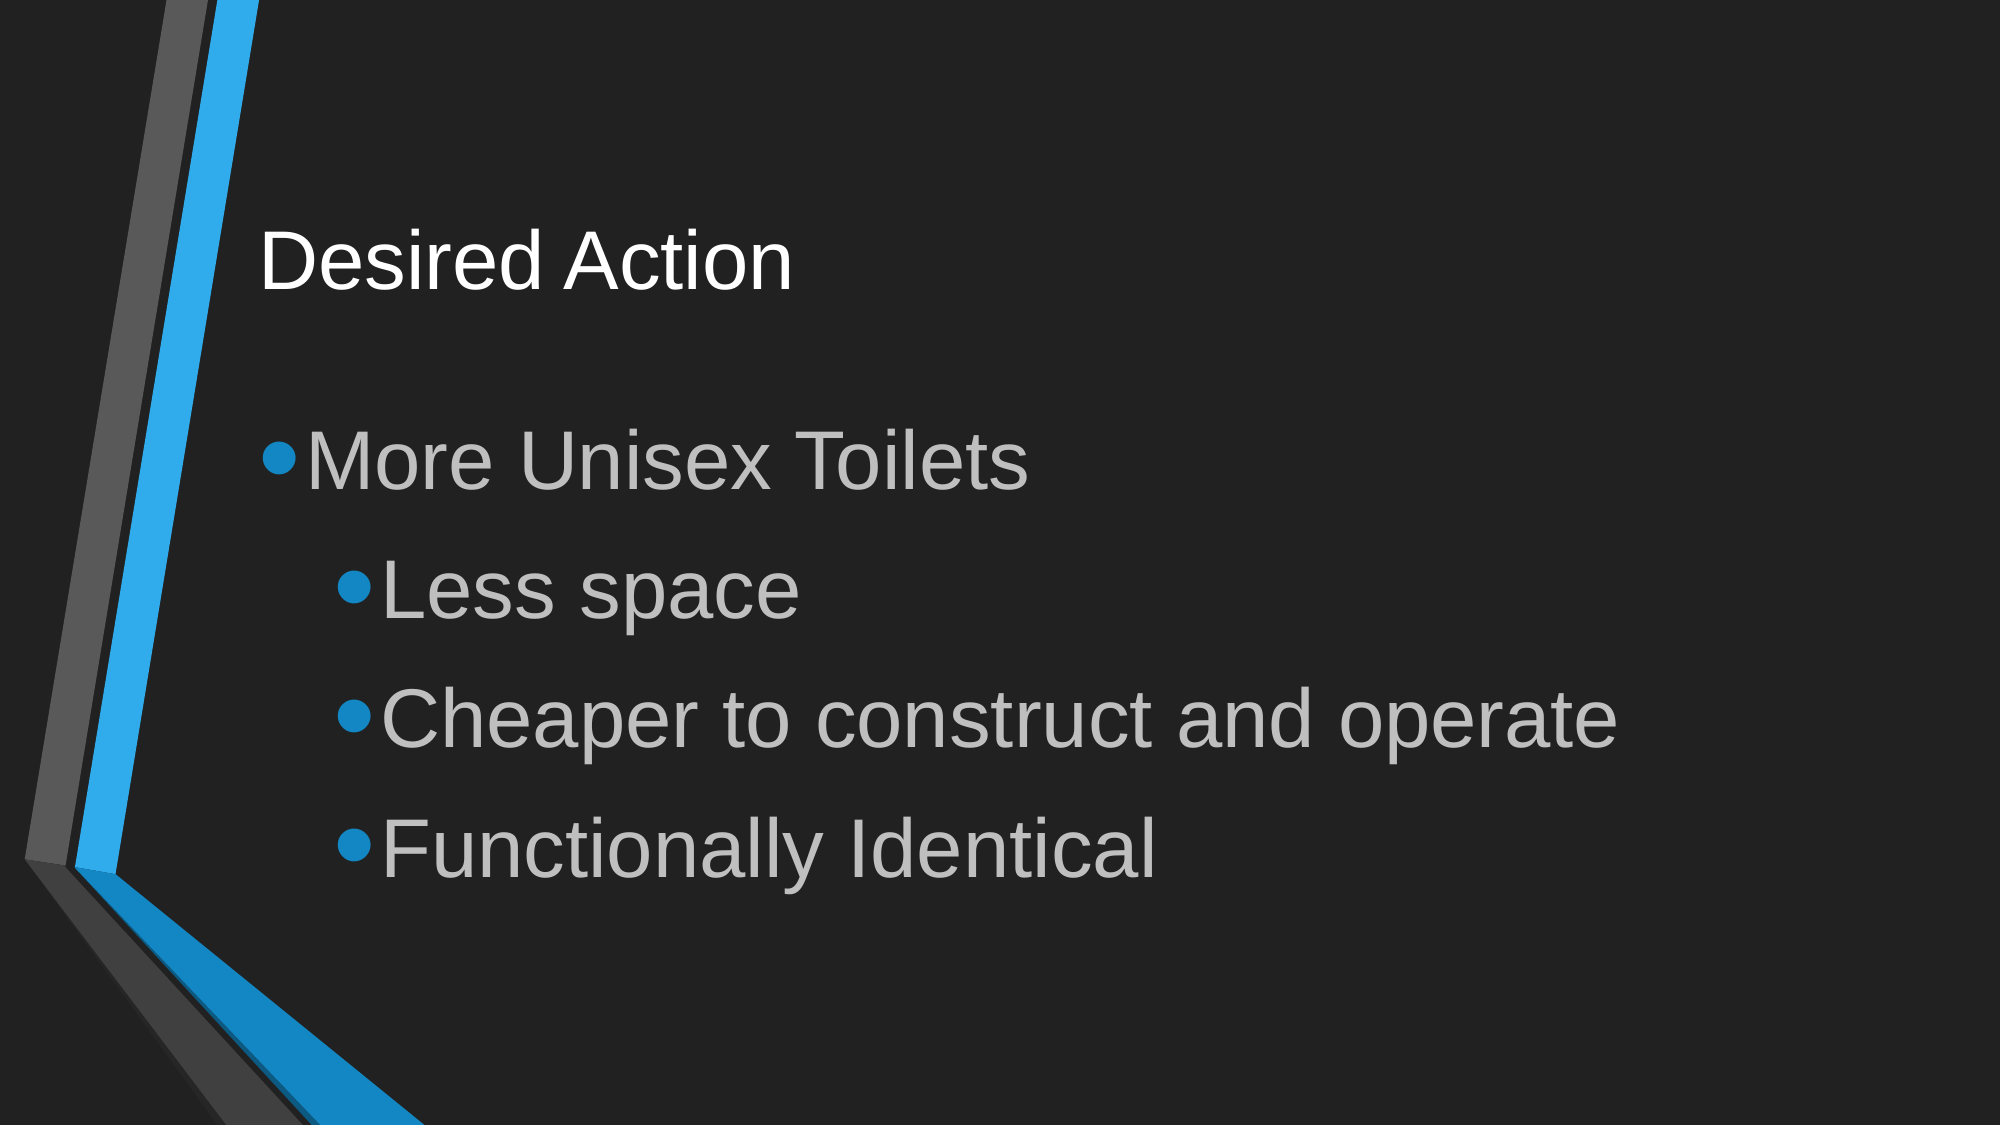

# Desired Action
More Unisex Toilets
Less space
Cheaper to construct and operate
Functionally Identical